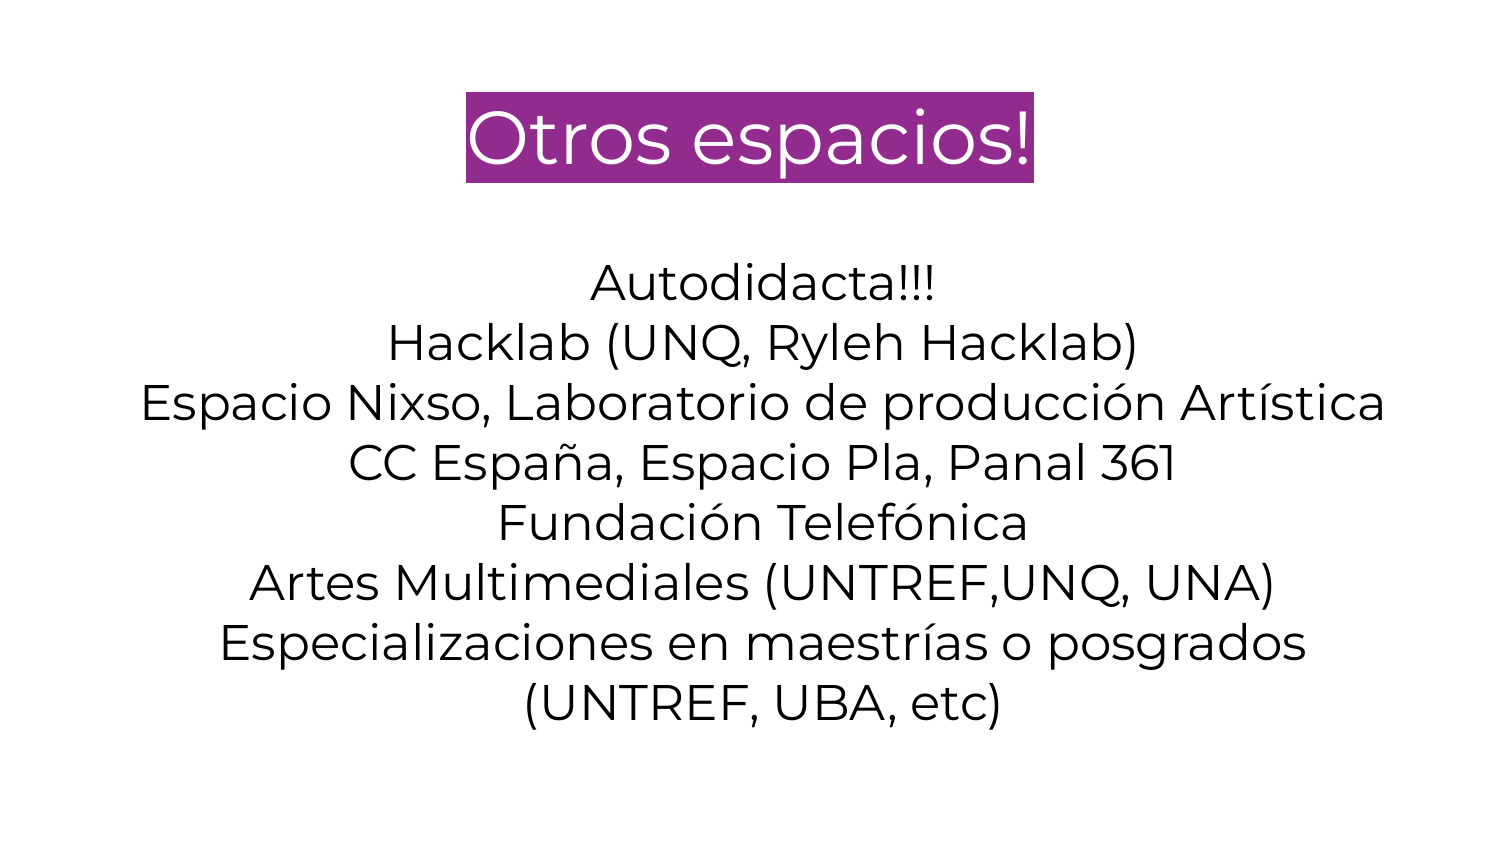

# Otros espacios!
Autodidacta!!!
Hacklab (UNQ, Ryleh Hacklab)
Espacio Nixso, Laboratorio de producción Artística
CC España, Espacio Pla, Panal 361
Fundación Telefónica
Artes Multimediales (UNTREF,UNQ, UNA)
Especializaciones en maestrías o posgrados (UNTREF, UBA, etc)